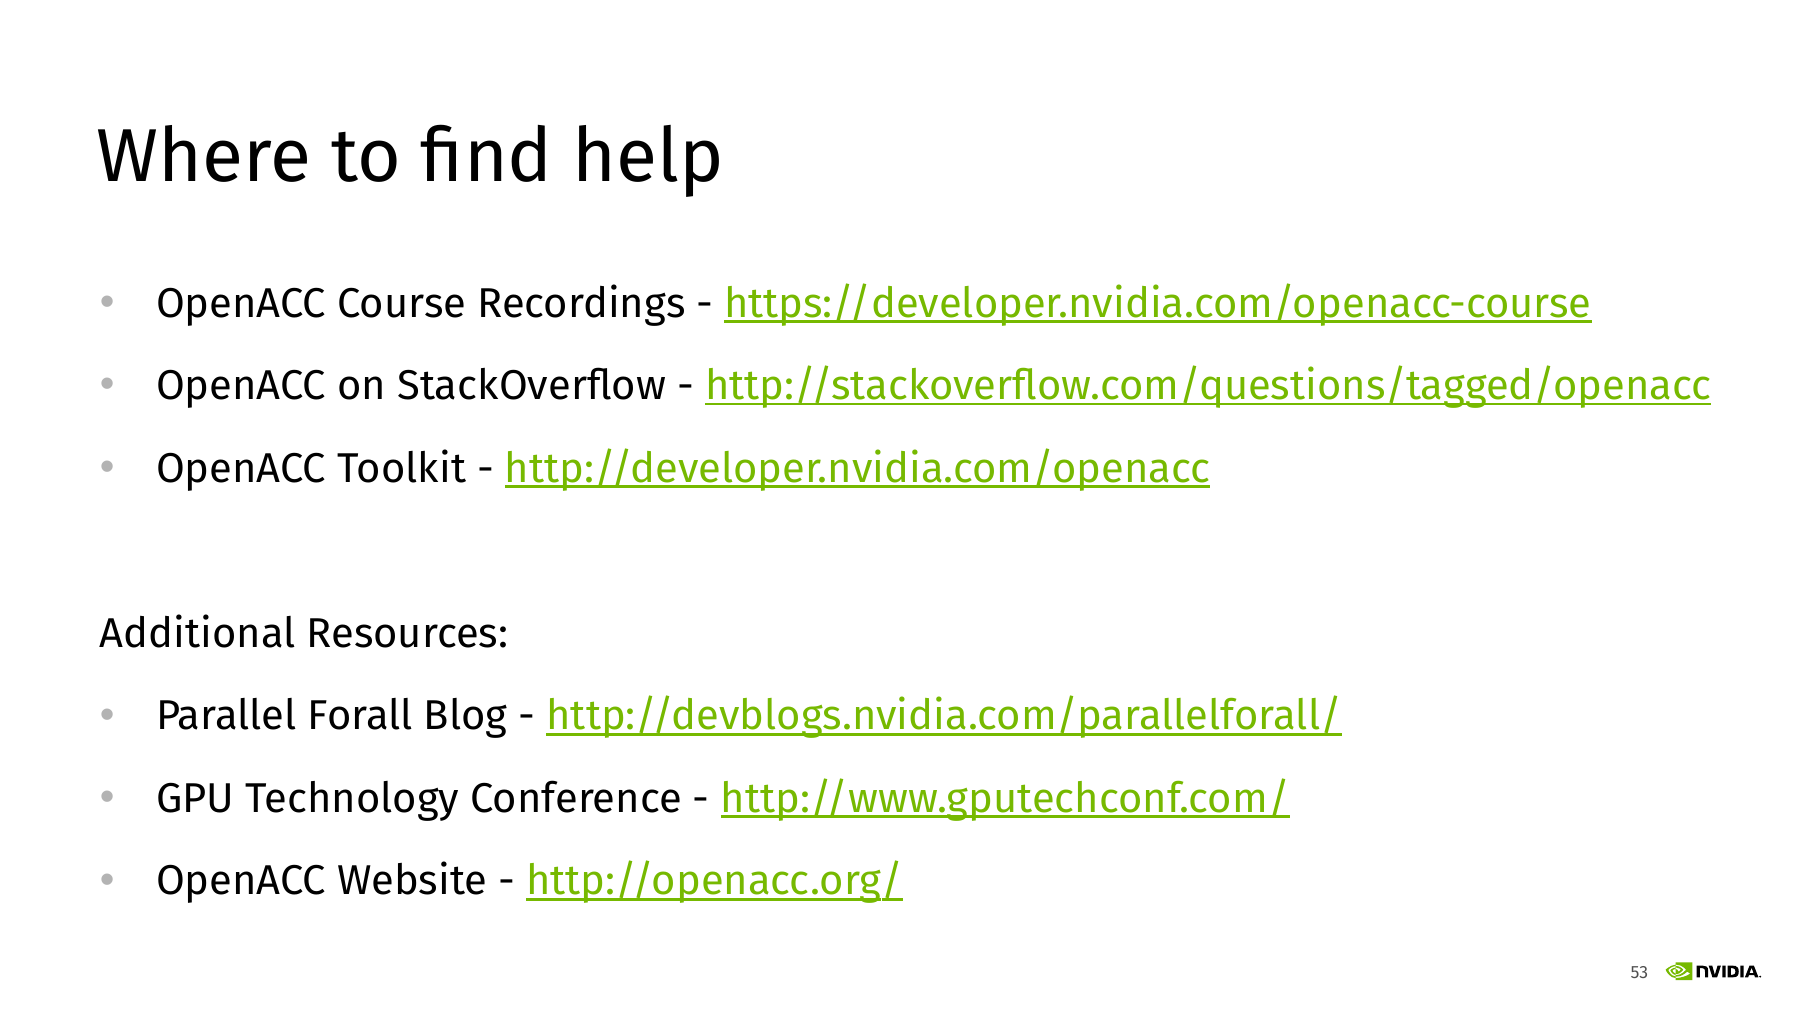

# Where to find help
OpenACC Course Recordings - https://developer.nvidia.com/openacc-course
OpenACC on StackOverflow - http://stackoverflow.com/questions/tagged/openacc
OpenACC Toolkit - http://developer.nvidia.com/openacc

Additional Resources:
Parallel Forall Blog - http://devblogs.nvidia.com/parallelforall/
GPU Technology Conference - http://www.gputechconf.com/
OpenACC Website - http://openacc.org/